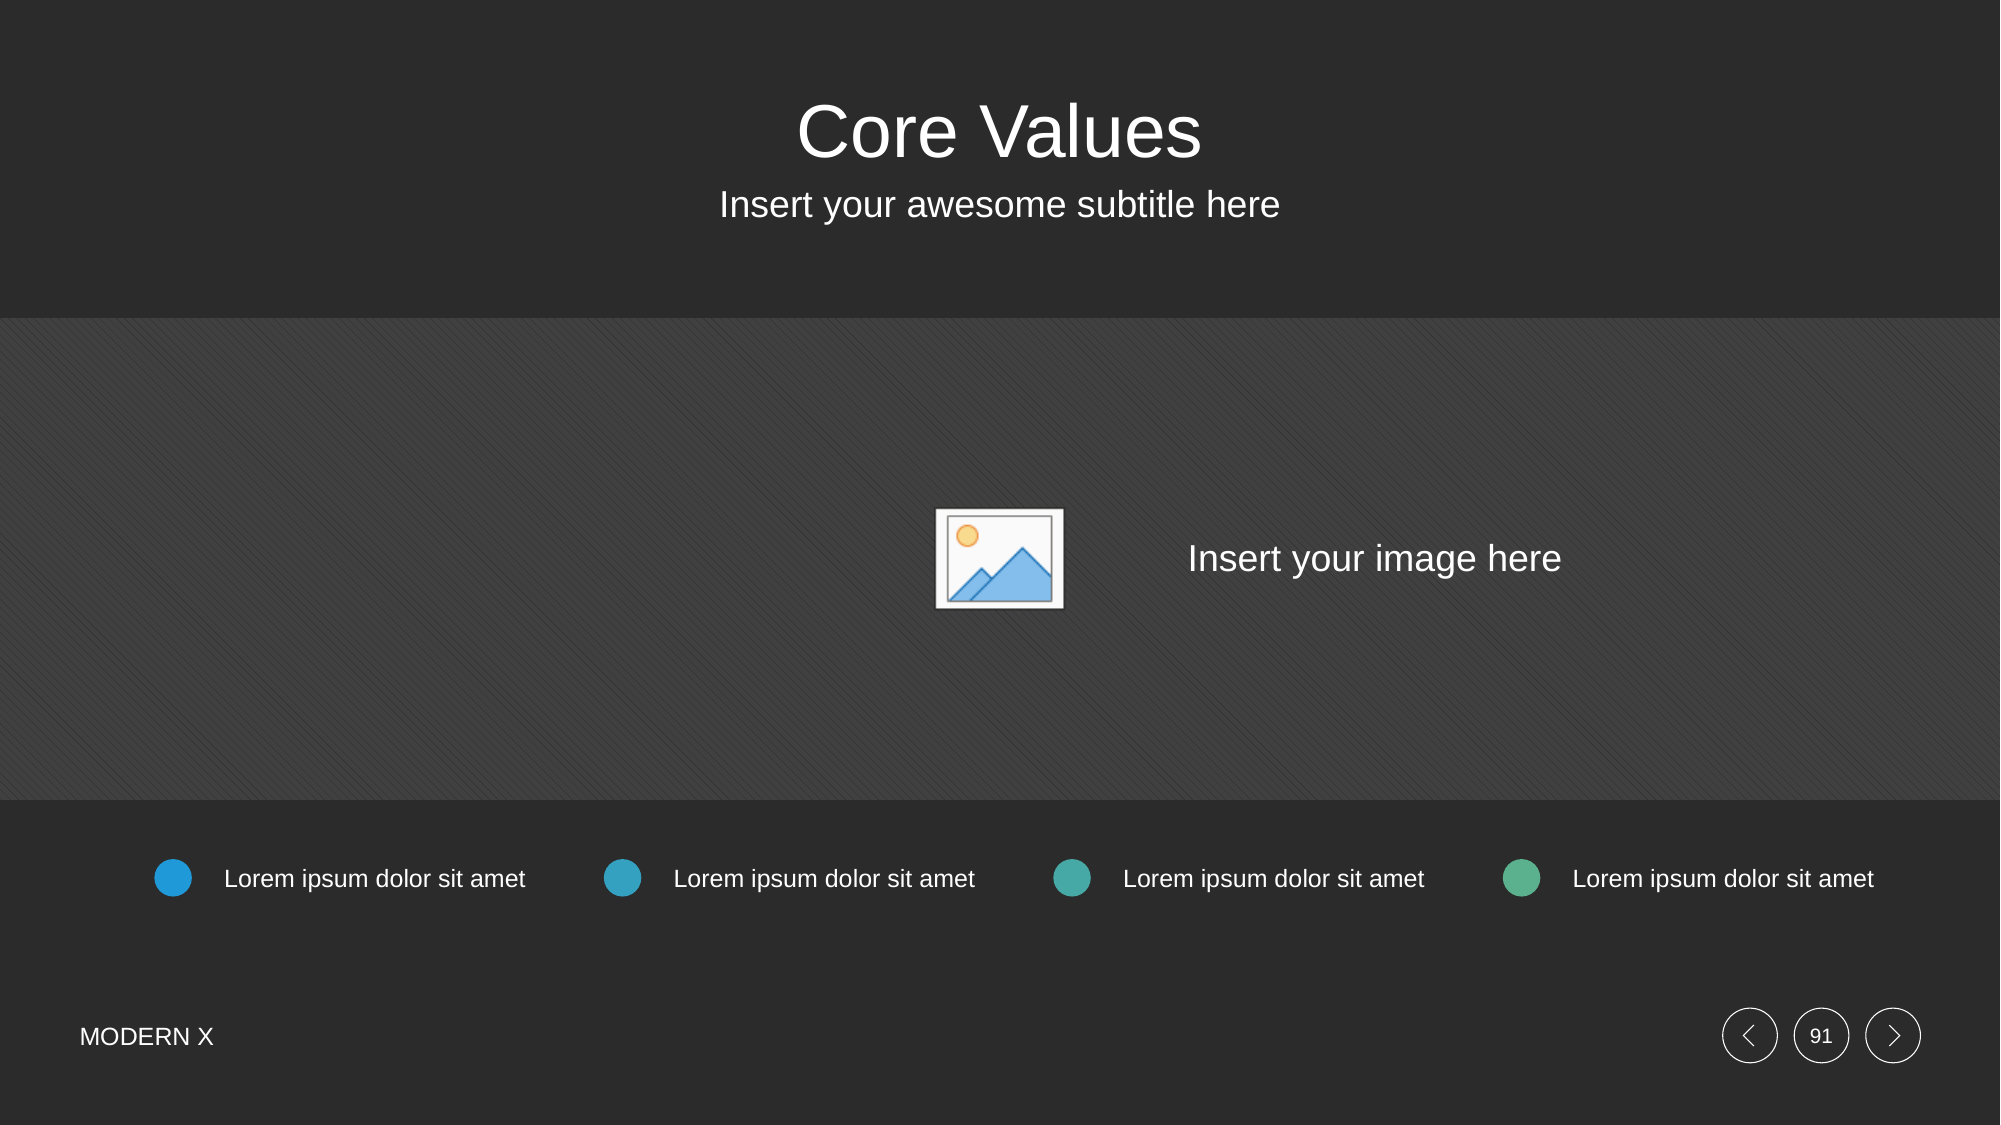

# Core Values
Insert your awesome subtitle here

Lorem ipsum dolor sit amet

Lorem ipsum dolor sit amet

Lorem ipsum dolor sit amet

Lorem ipsum dolor sit amet